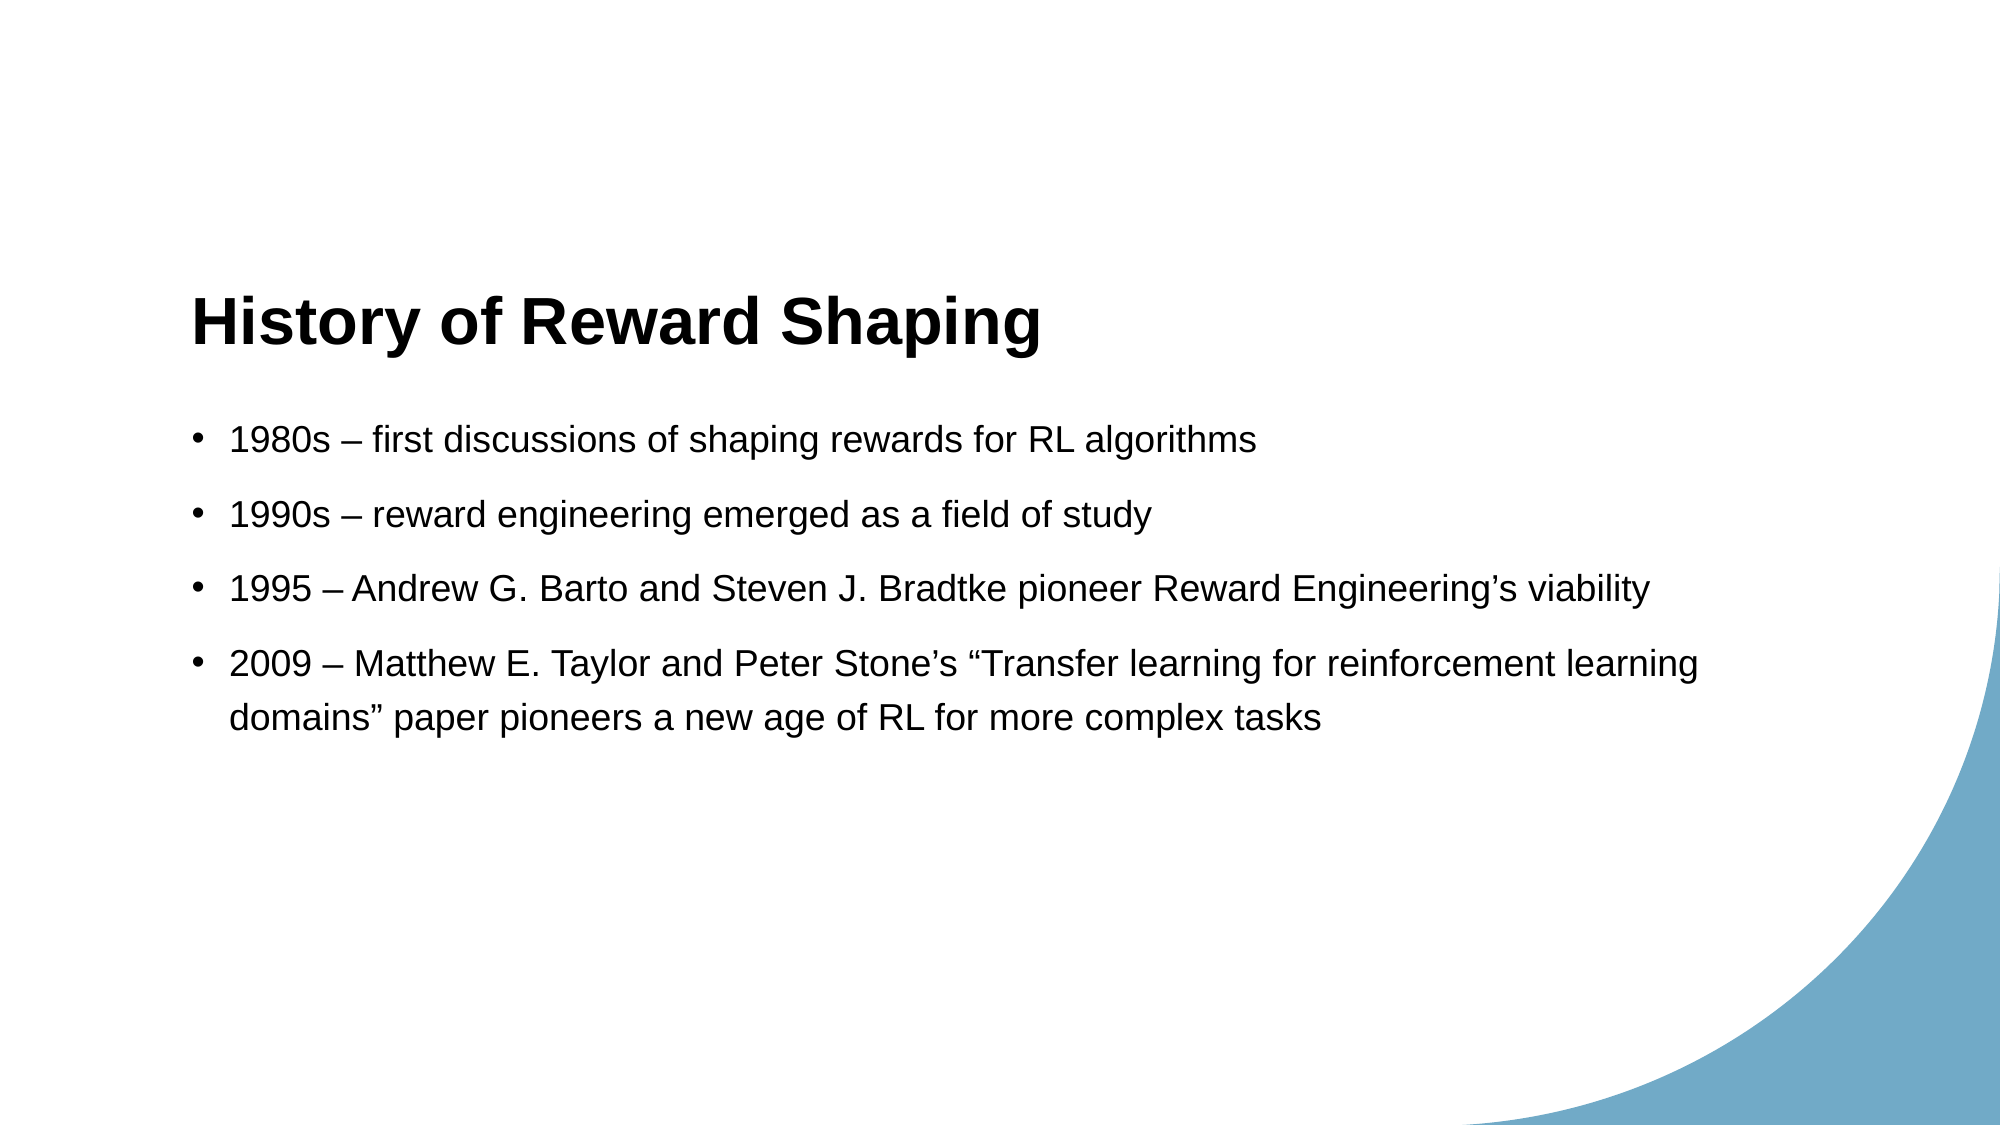

# History of Reward Shaping
1980s – first discussions of shaping rewards for RL algorithms
1990s – reward engineering emerged as a field of study
1995 – Andrew G. Barto and Steven J. Bradtke pioneer Reward Engineering’s viability
2009 – Matthew E. Taylor and Peter Stone’s “Transfer learning for reinforcement learning domains” paper pioneers a new age of RL for more complex tasks